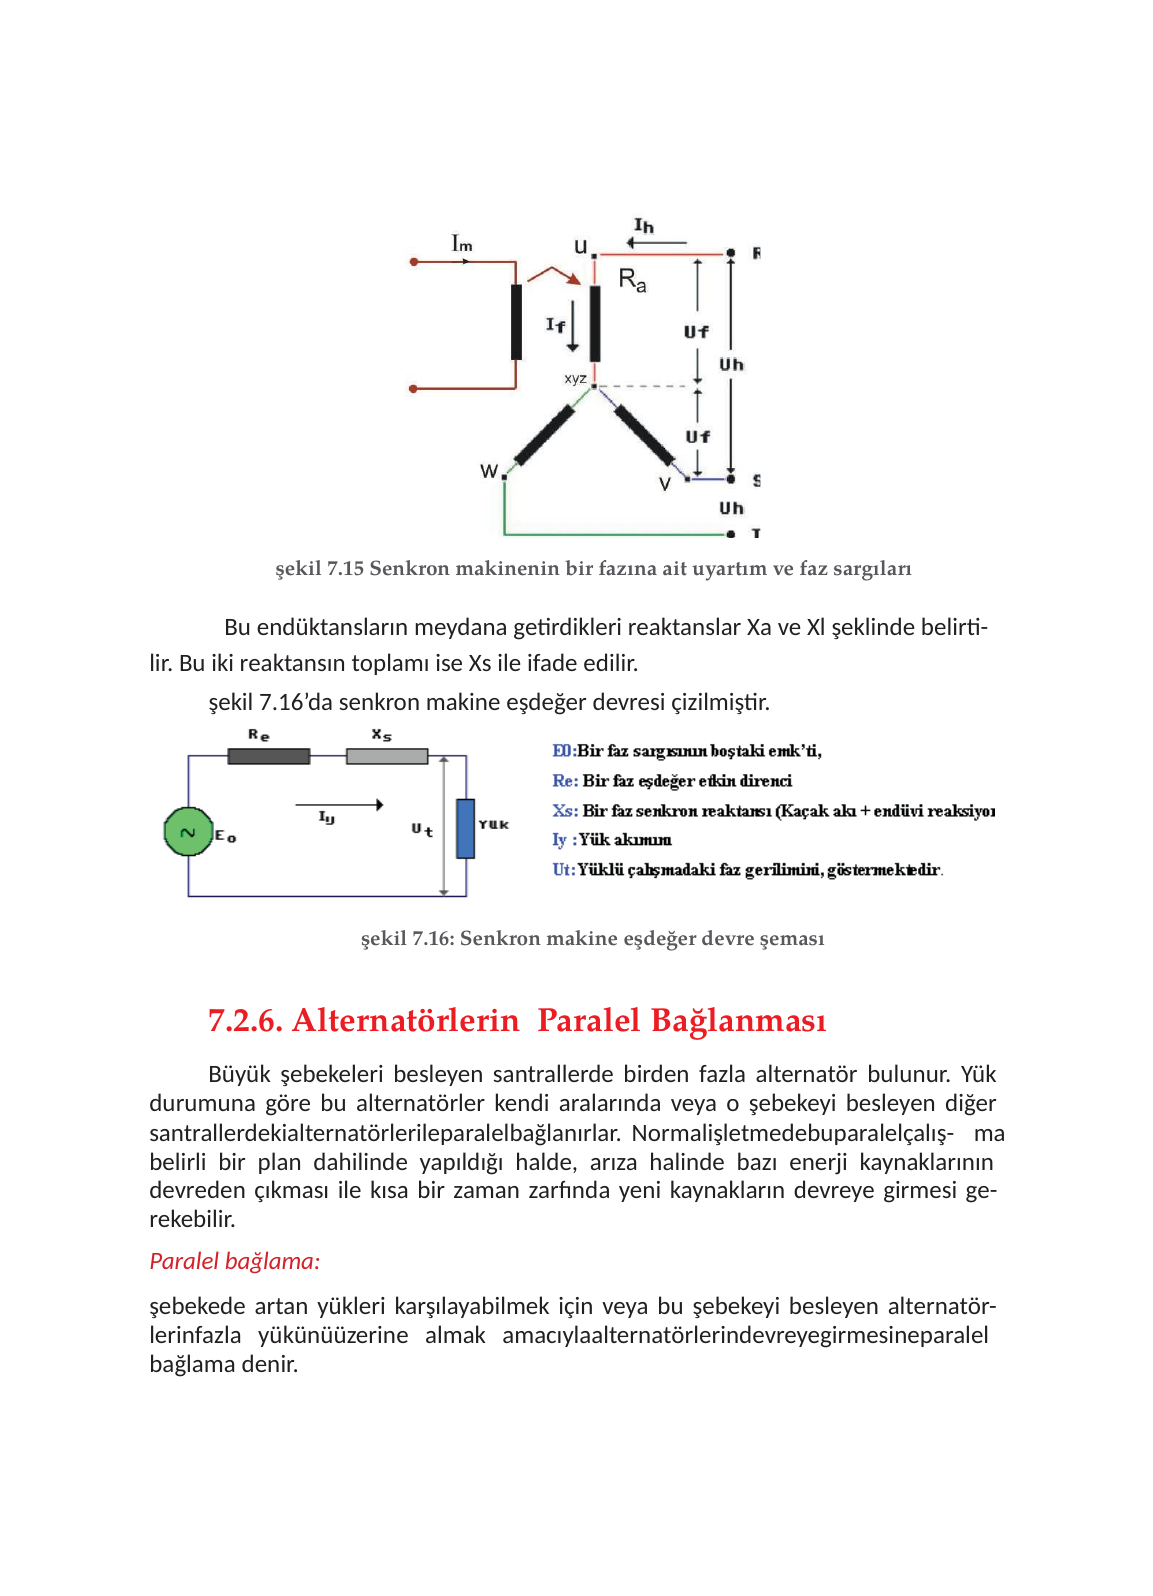

şekil 7.15 Senkron makinenin bir fazına ait uyartım ve faz sargıları

Bu endüktansların meydana getirdikleri reaktanslar Xa ve Xl şeklinde belirti-  lir. Bu iki reaktansın toplamı ise Xs ile ifade edilir.
şekil 7.16’da senkron makine eşdeğer devresi çizilmiştir.

şekil 7.16: Senkron makine eşdeğer devre şeması

7.2.6. Alternatörlerin  Paralel Bağlanması
Büyük şebekeleri besleyen santrallerde birden fazla alternatör bulunur. Yük  durumuna göre bu alternatörler kendi aralarında veya o şebekeyi besleyen diğer  santrallerdekialternatörlerileparalelbağlanırlar. Normalişletmedebuparalelçalış-  ma belirli bir plan dahilinde yapıldığı halde, arıza halinde bazı enerji kaynaklarının  devreden çıkması ile kısa bir zaman zarfında yeni kaynakların devreye girmesi ge-  rekebilir.
Paralel bağlama:
şebekede artan yükleri karşılayabilmek için veya bu şebekeyi besleyen alternatör-  lerinfazla yükünüüzerine almak amacıylaalternatörlerindevreyegirmesineparalel  bağlama denir.